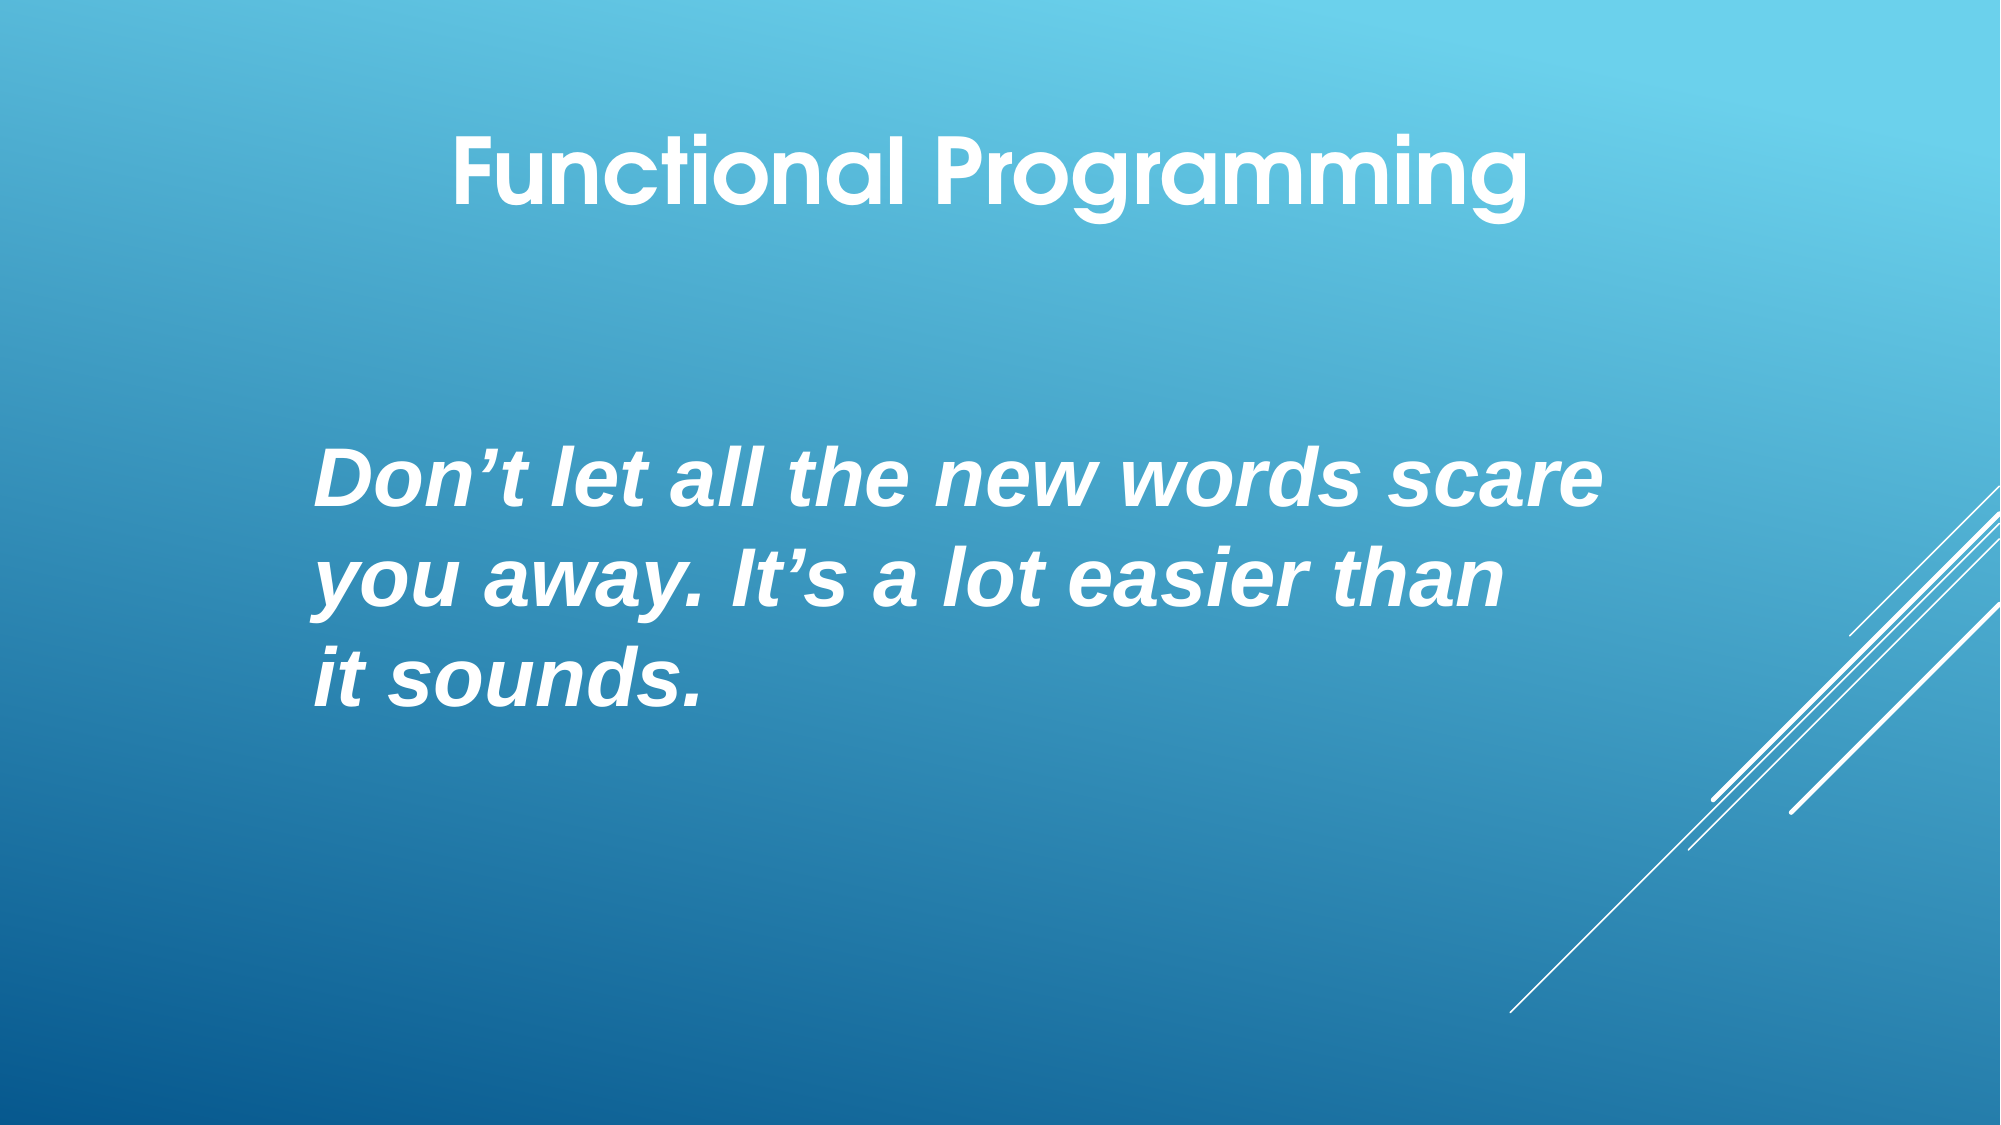

Functional Programming
Don’t let all the new words scare you away. It’s a lot easier than it sounds.